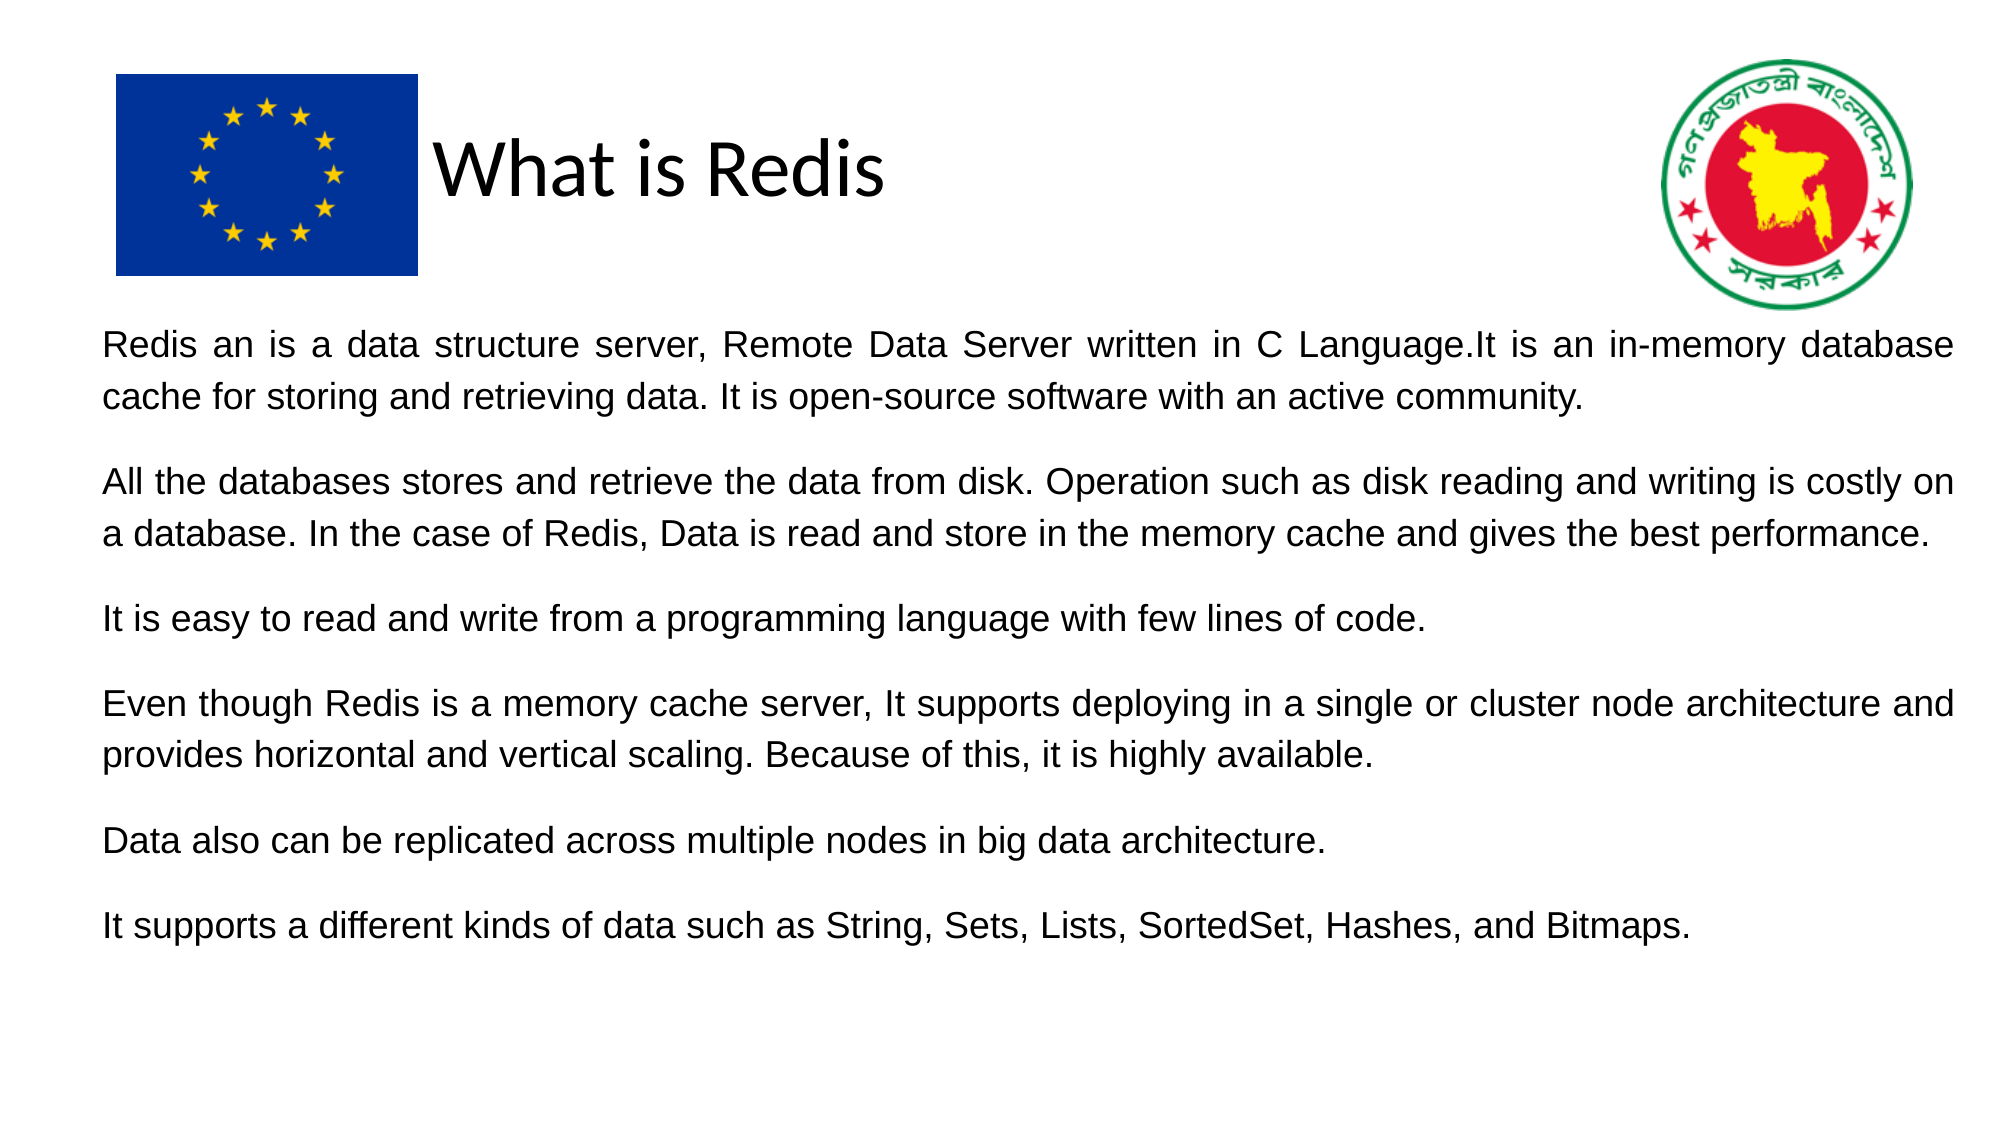

# What is Redis
Redis an is a data structure server, Remote Data Server written in C Language.It is an in-memory database cache for storing and retrieving data. It is open-source software with an active community.
All the databases stores and retrieve the data from disk. Operation such as disk reading and writing is costly on a database. In the case of Redis, Data is read and store in the memory cache and gives the best performance.
It is easy to read and write from a programming language with few lines of code.
Even though Redis is a memory cache server, It supports deploying in a single or cluster node architecture and provides horizontal and vertical scaling. Because of this, it is highly available.
Data also can be replicated across multiple nodes in big data architecture.
It supports a different kinds of data such as String, Sets, Lists, SortedSet, Hashes, and Bitmaps.